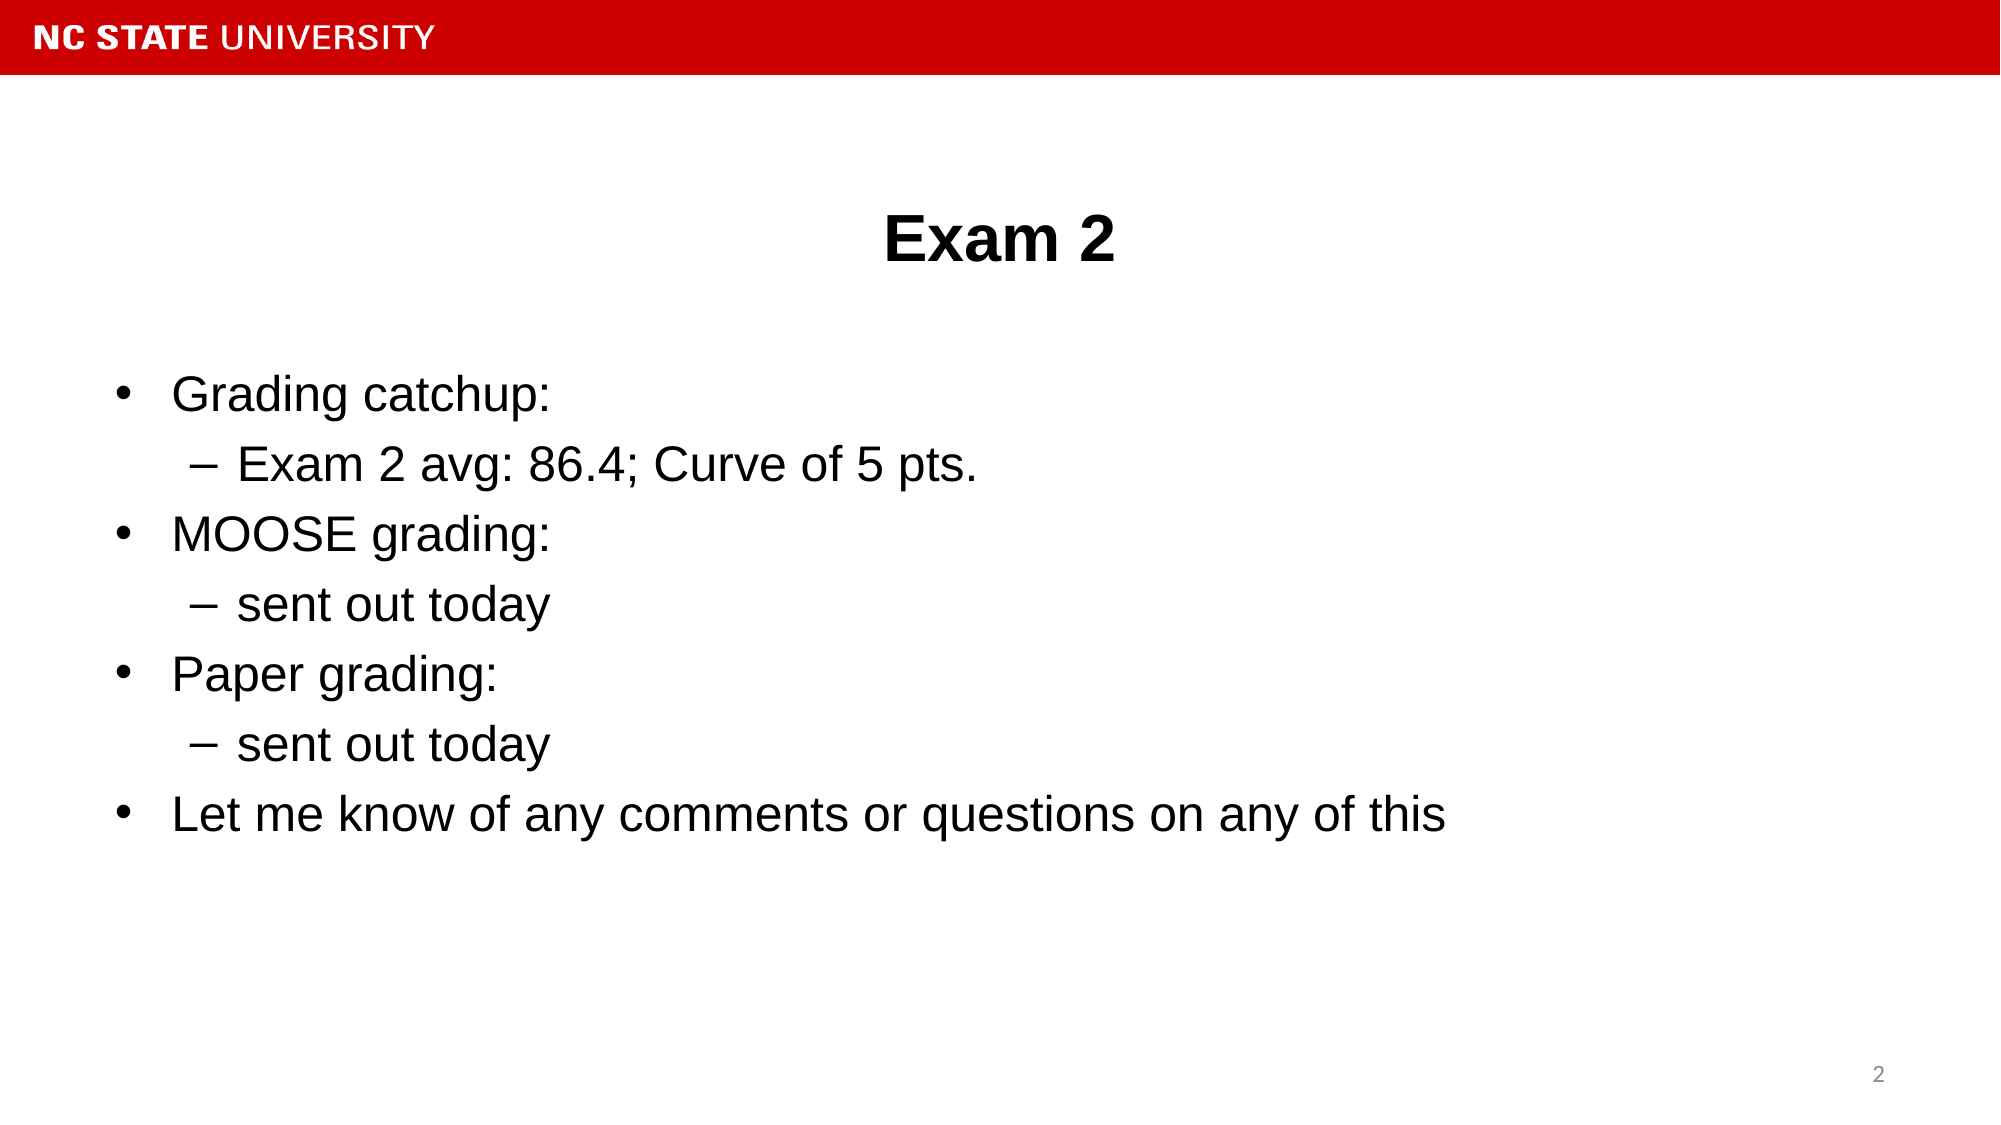

# Exam 2
Grading catchup:
Exam 2 avg: 86.4; Curve of 5 pts.
MOOSE grading:
sent out today
Paper grading:
sent out today
Let me know of any comments or questions on any of this
2